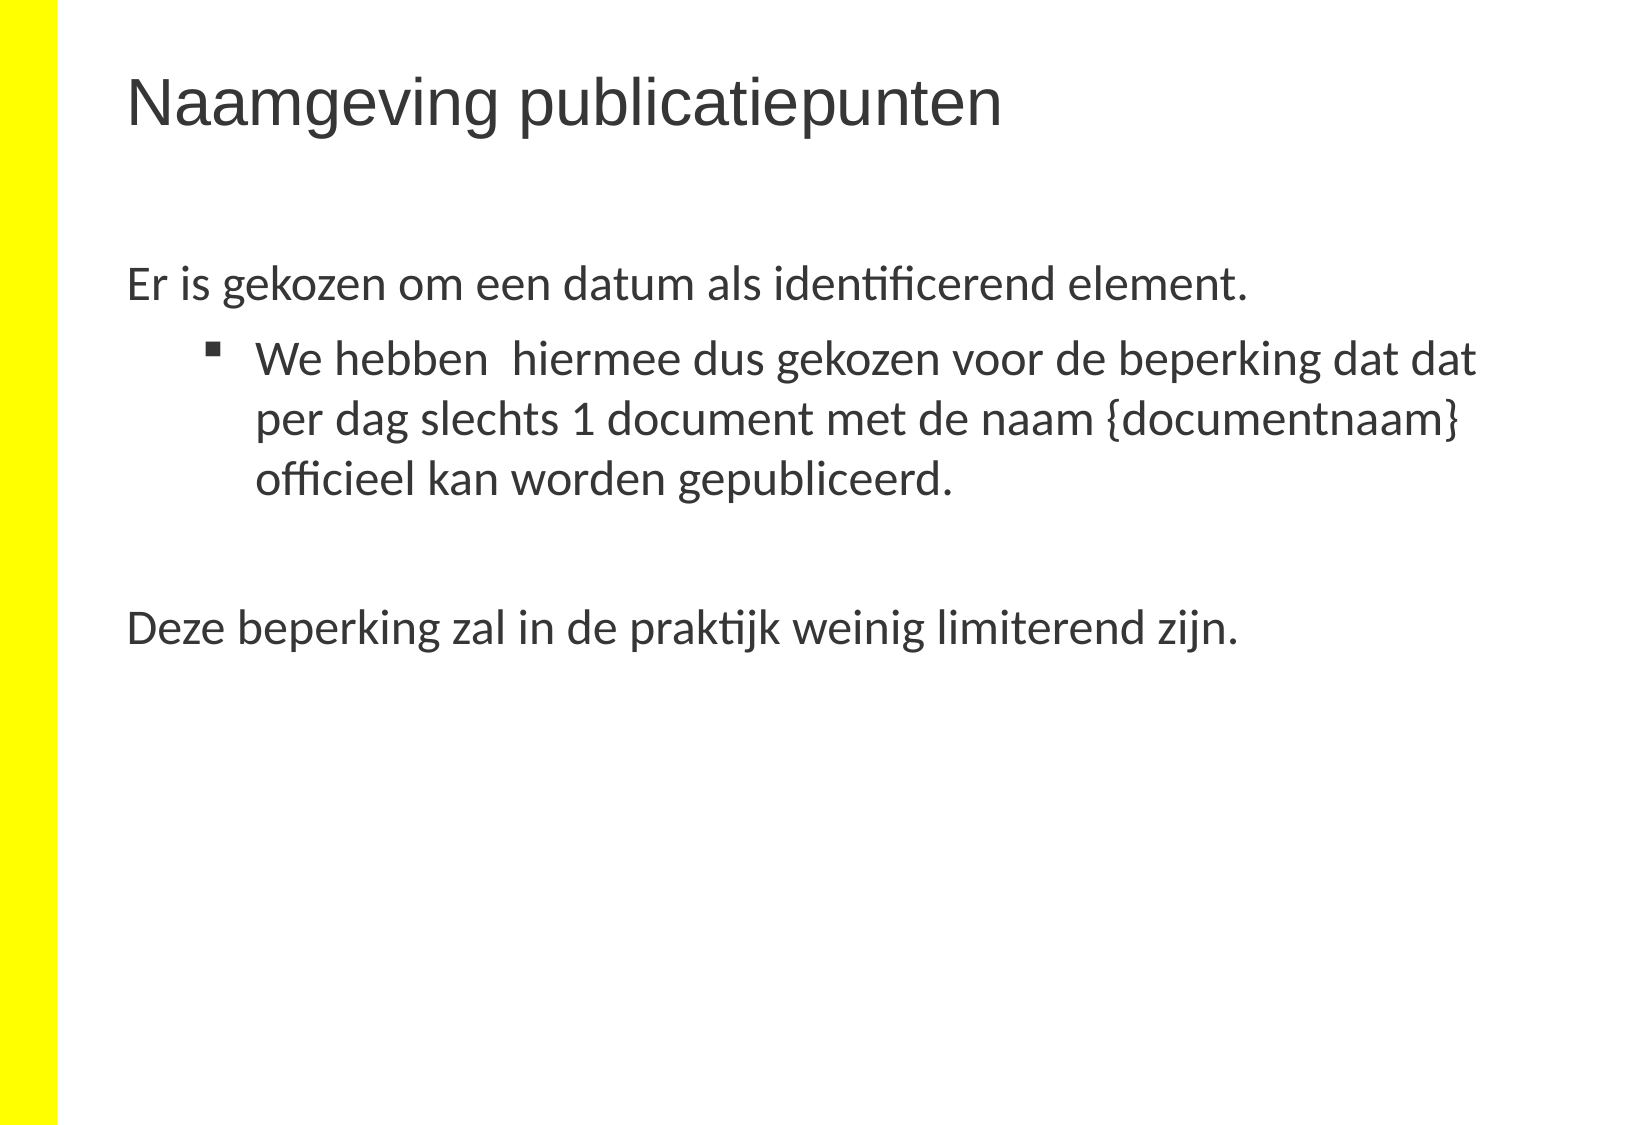

# Naamgeving publicatiepunten
Er is gekozen om een datum als identificerend element.
We hebben  hiermee dus gekozen voor de beperking dat dat per dag slechts 1 document met de naam {documentnaam} officieel kan worden gepubliceerd.

Deze beperking zal in de praktijk weinig limiterend zijn.